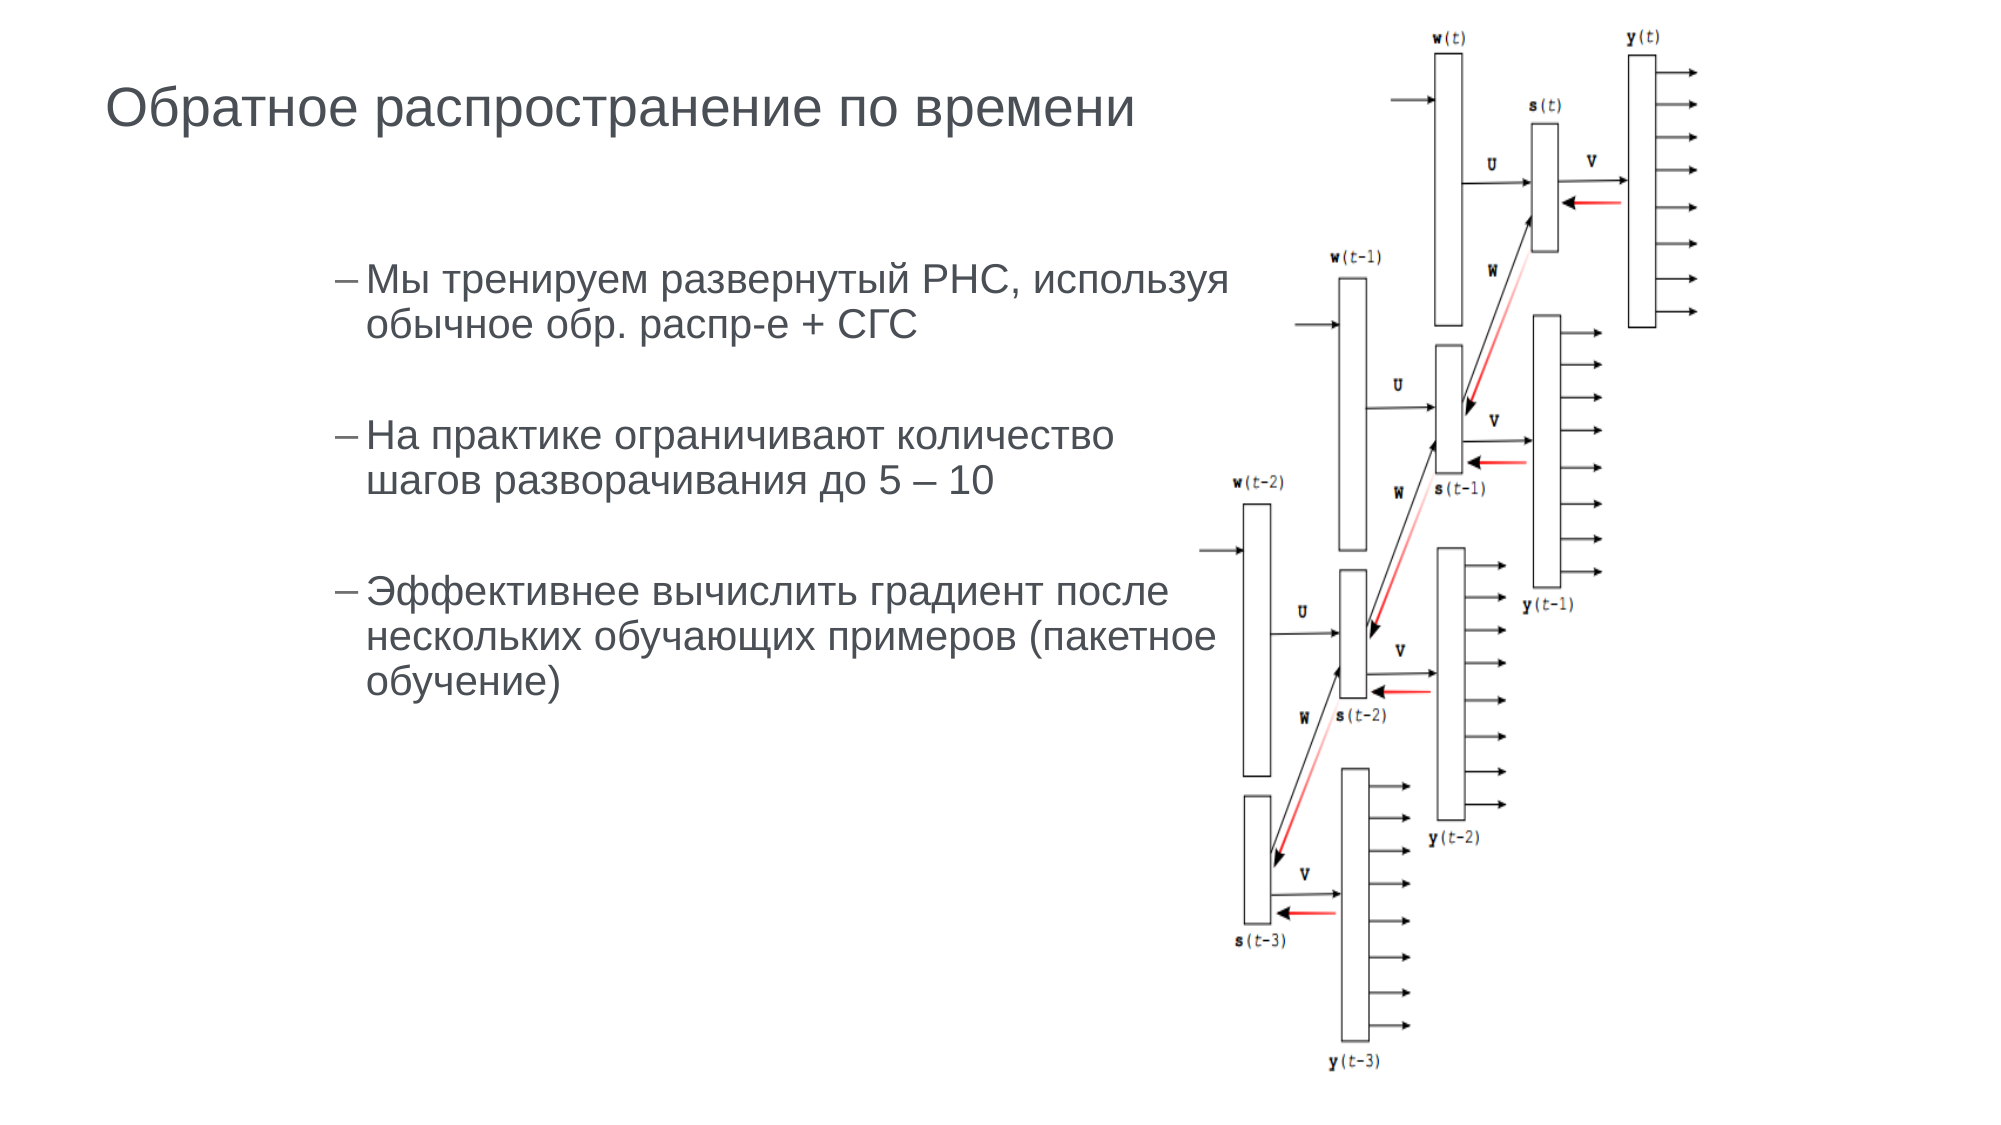

# Обратное распространение по времени
Мы тренируем развернутый РНС, используя обычное обр. распр-е + СГС

На практике ограничивают количество шагов разворачивания до 5 – 10

Эффективнее вычислить градиент после нескольких обучающих примеров (пакетное обучение)